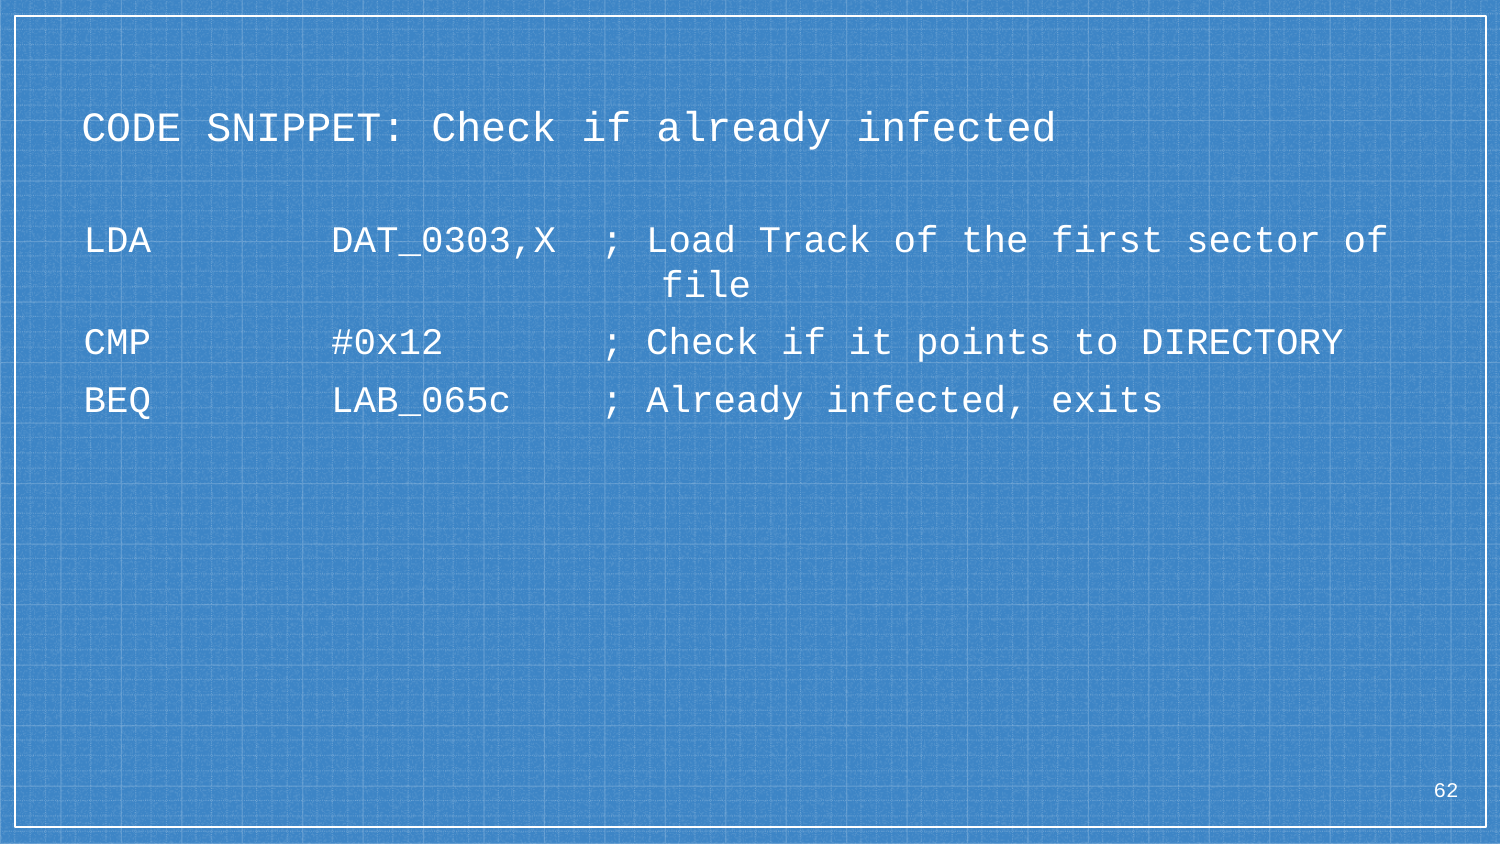

# CODE SNIPPET: Check if already infected

LDA        DAT_0303,X  ; Load Track of the first sector of 	                   file
CMP        #0x12       ; Check if it points to DIRECTORY
BEQ        LAB_065c    ; Already infected, exits
62